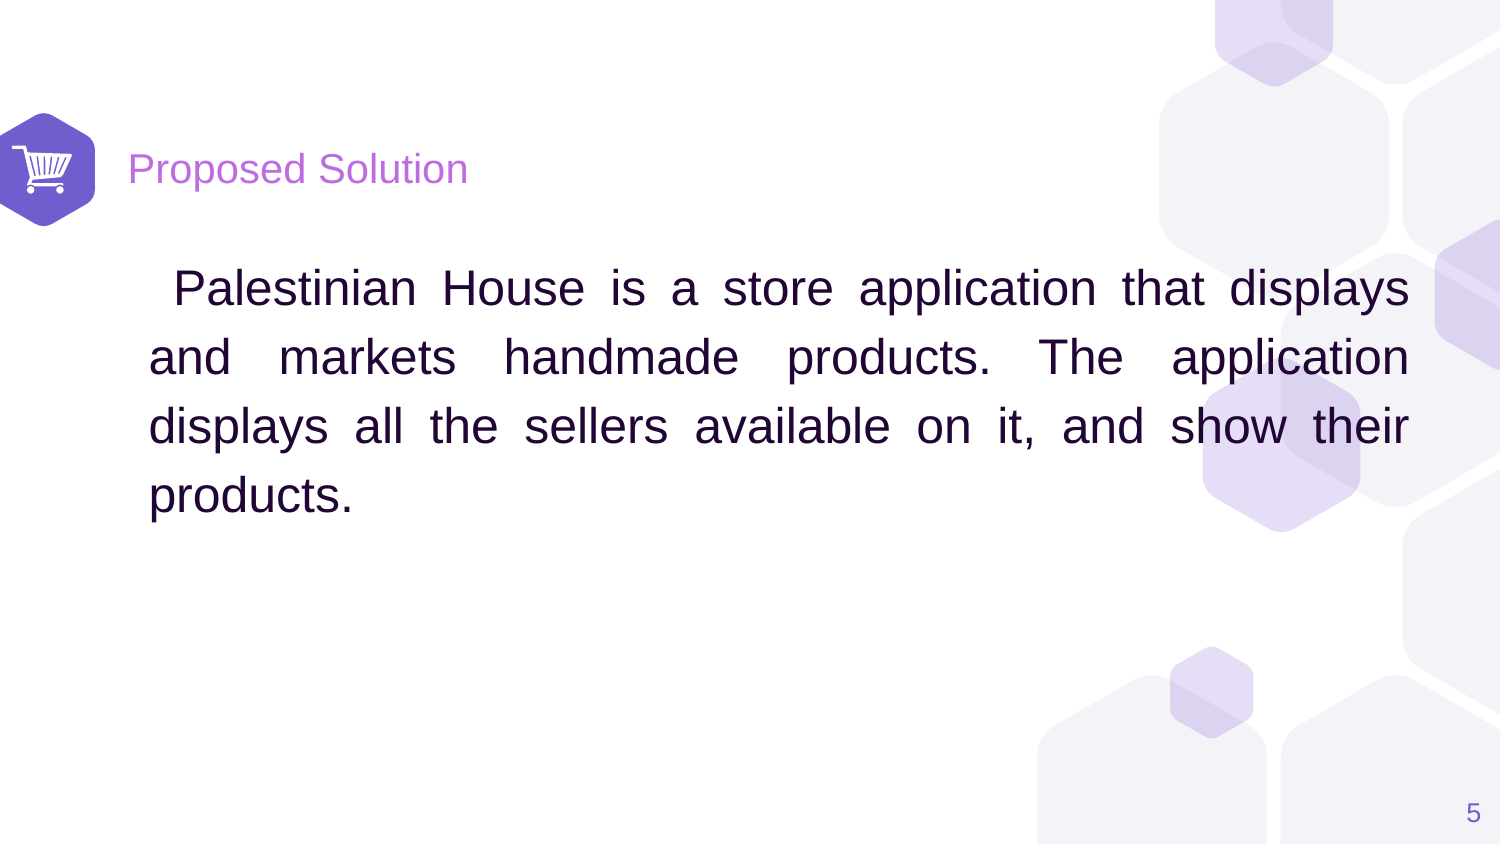

# Proposed Solution

 Palestinian House is a store application that displays and markets handmade products. The application displays all the sellers available on it, and show their products.
5